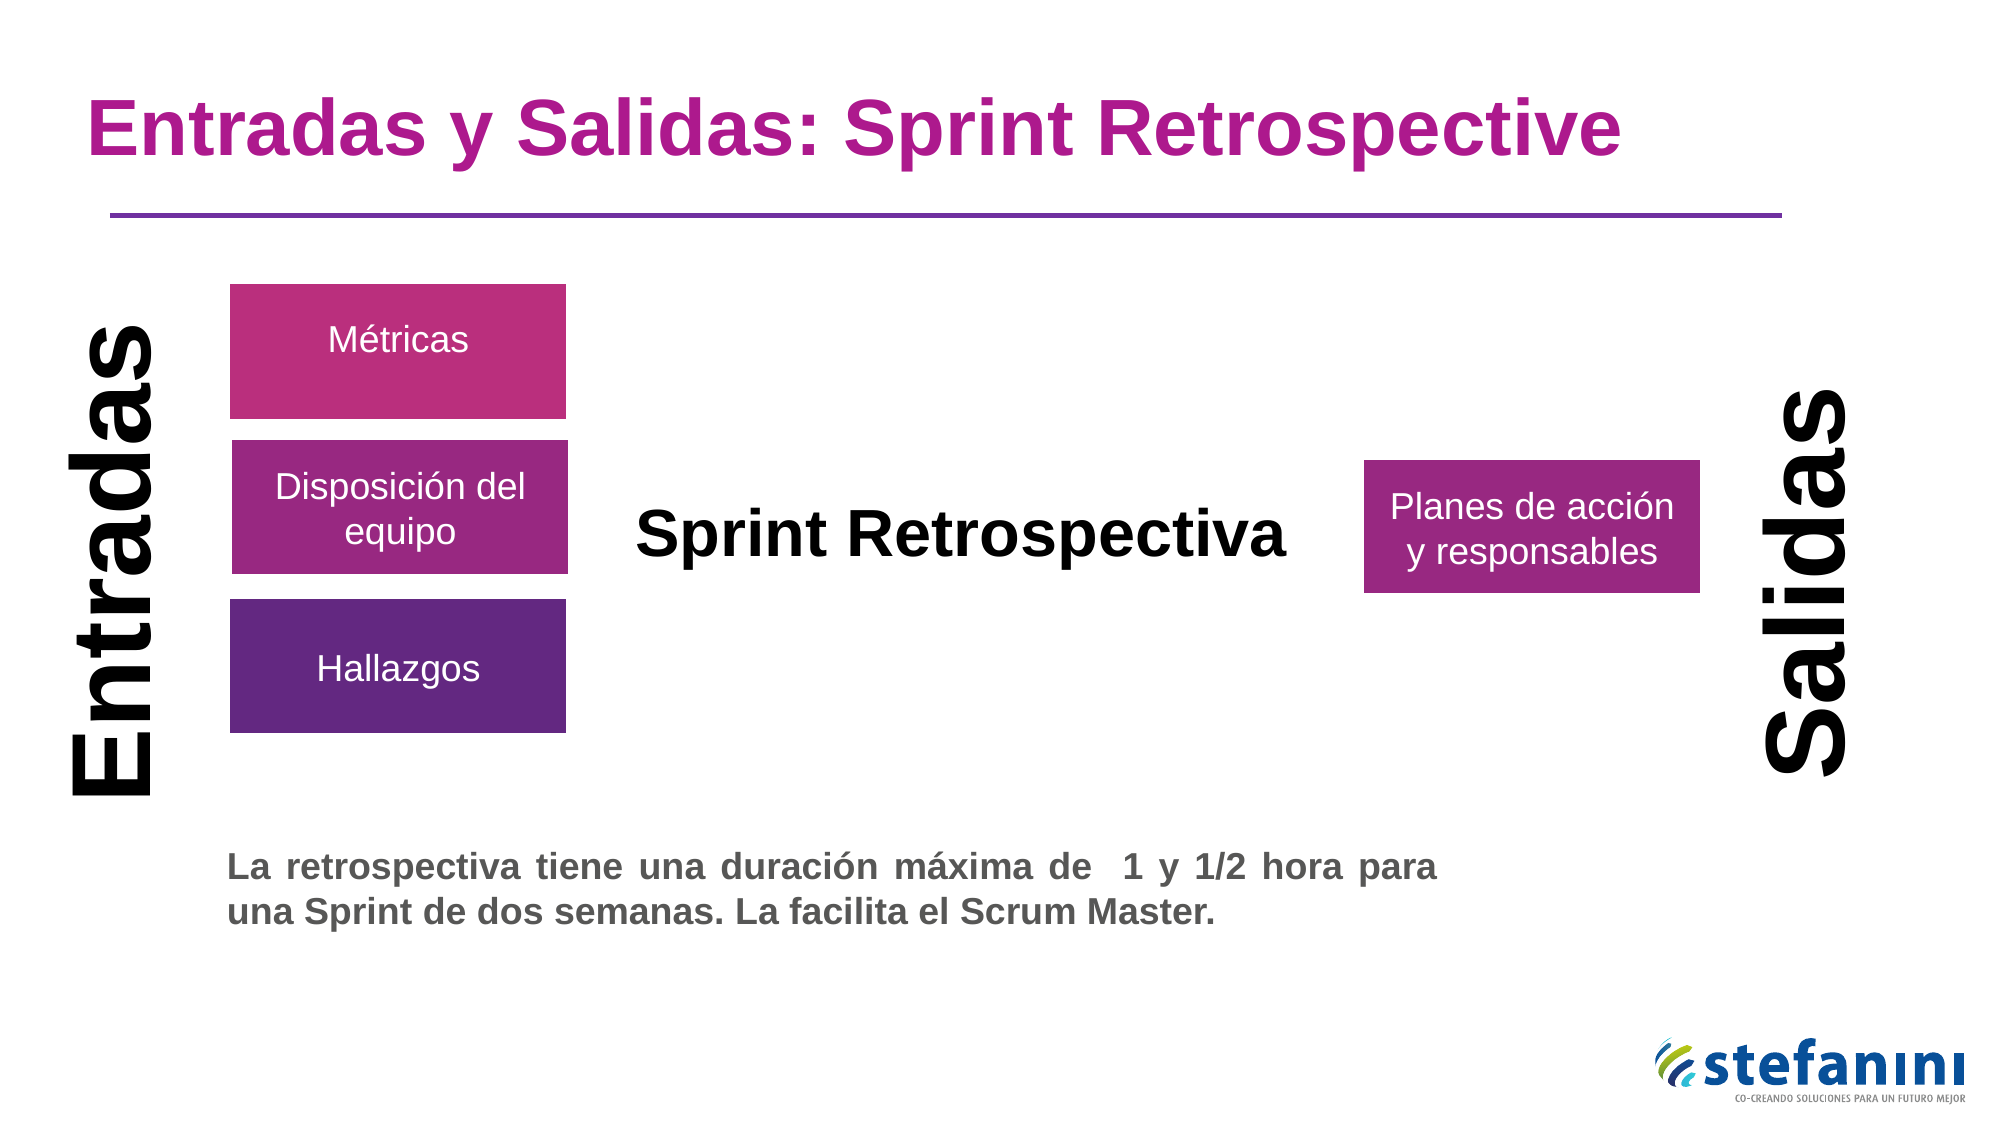

Entradas y Salidas: Sprint Retrospective
Métricas

Disposición del equipo
Planes de acción y responsables
Sprint Retrospectiva
Entradas
Salidas
Hallazgos
La retrospectiva tiene una duración máxima de  1 y 1/2 hora para una Sprint de dos semanas. La facilita el Scrum Master.